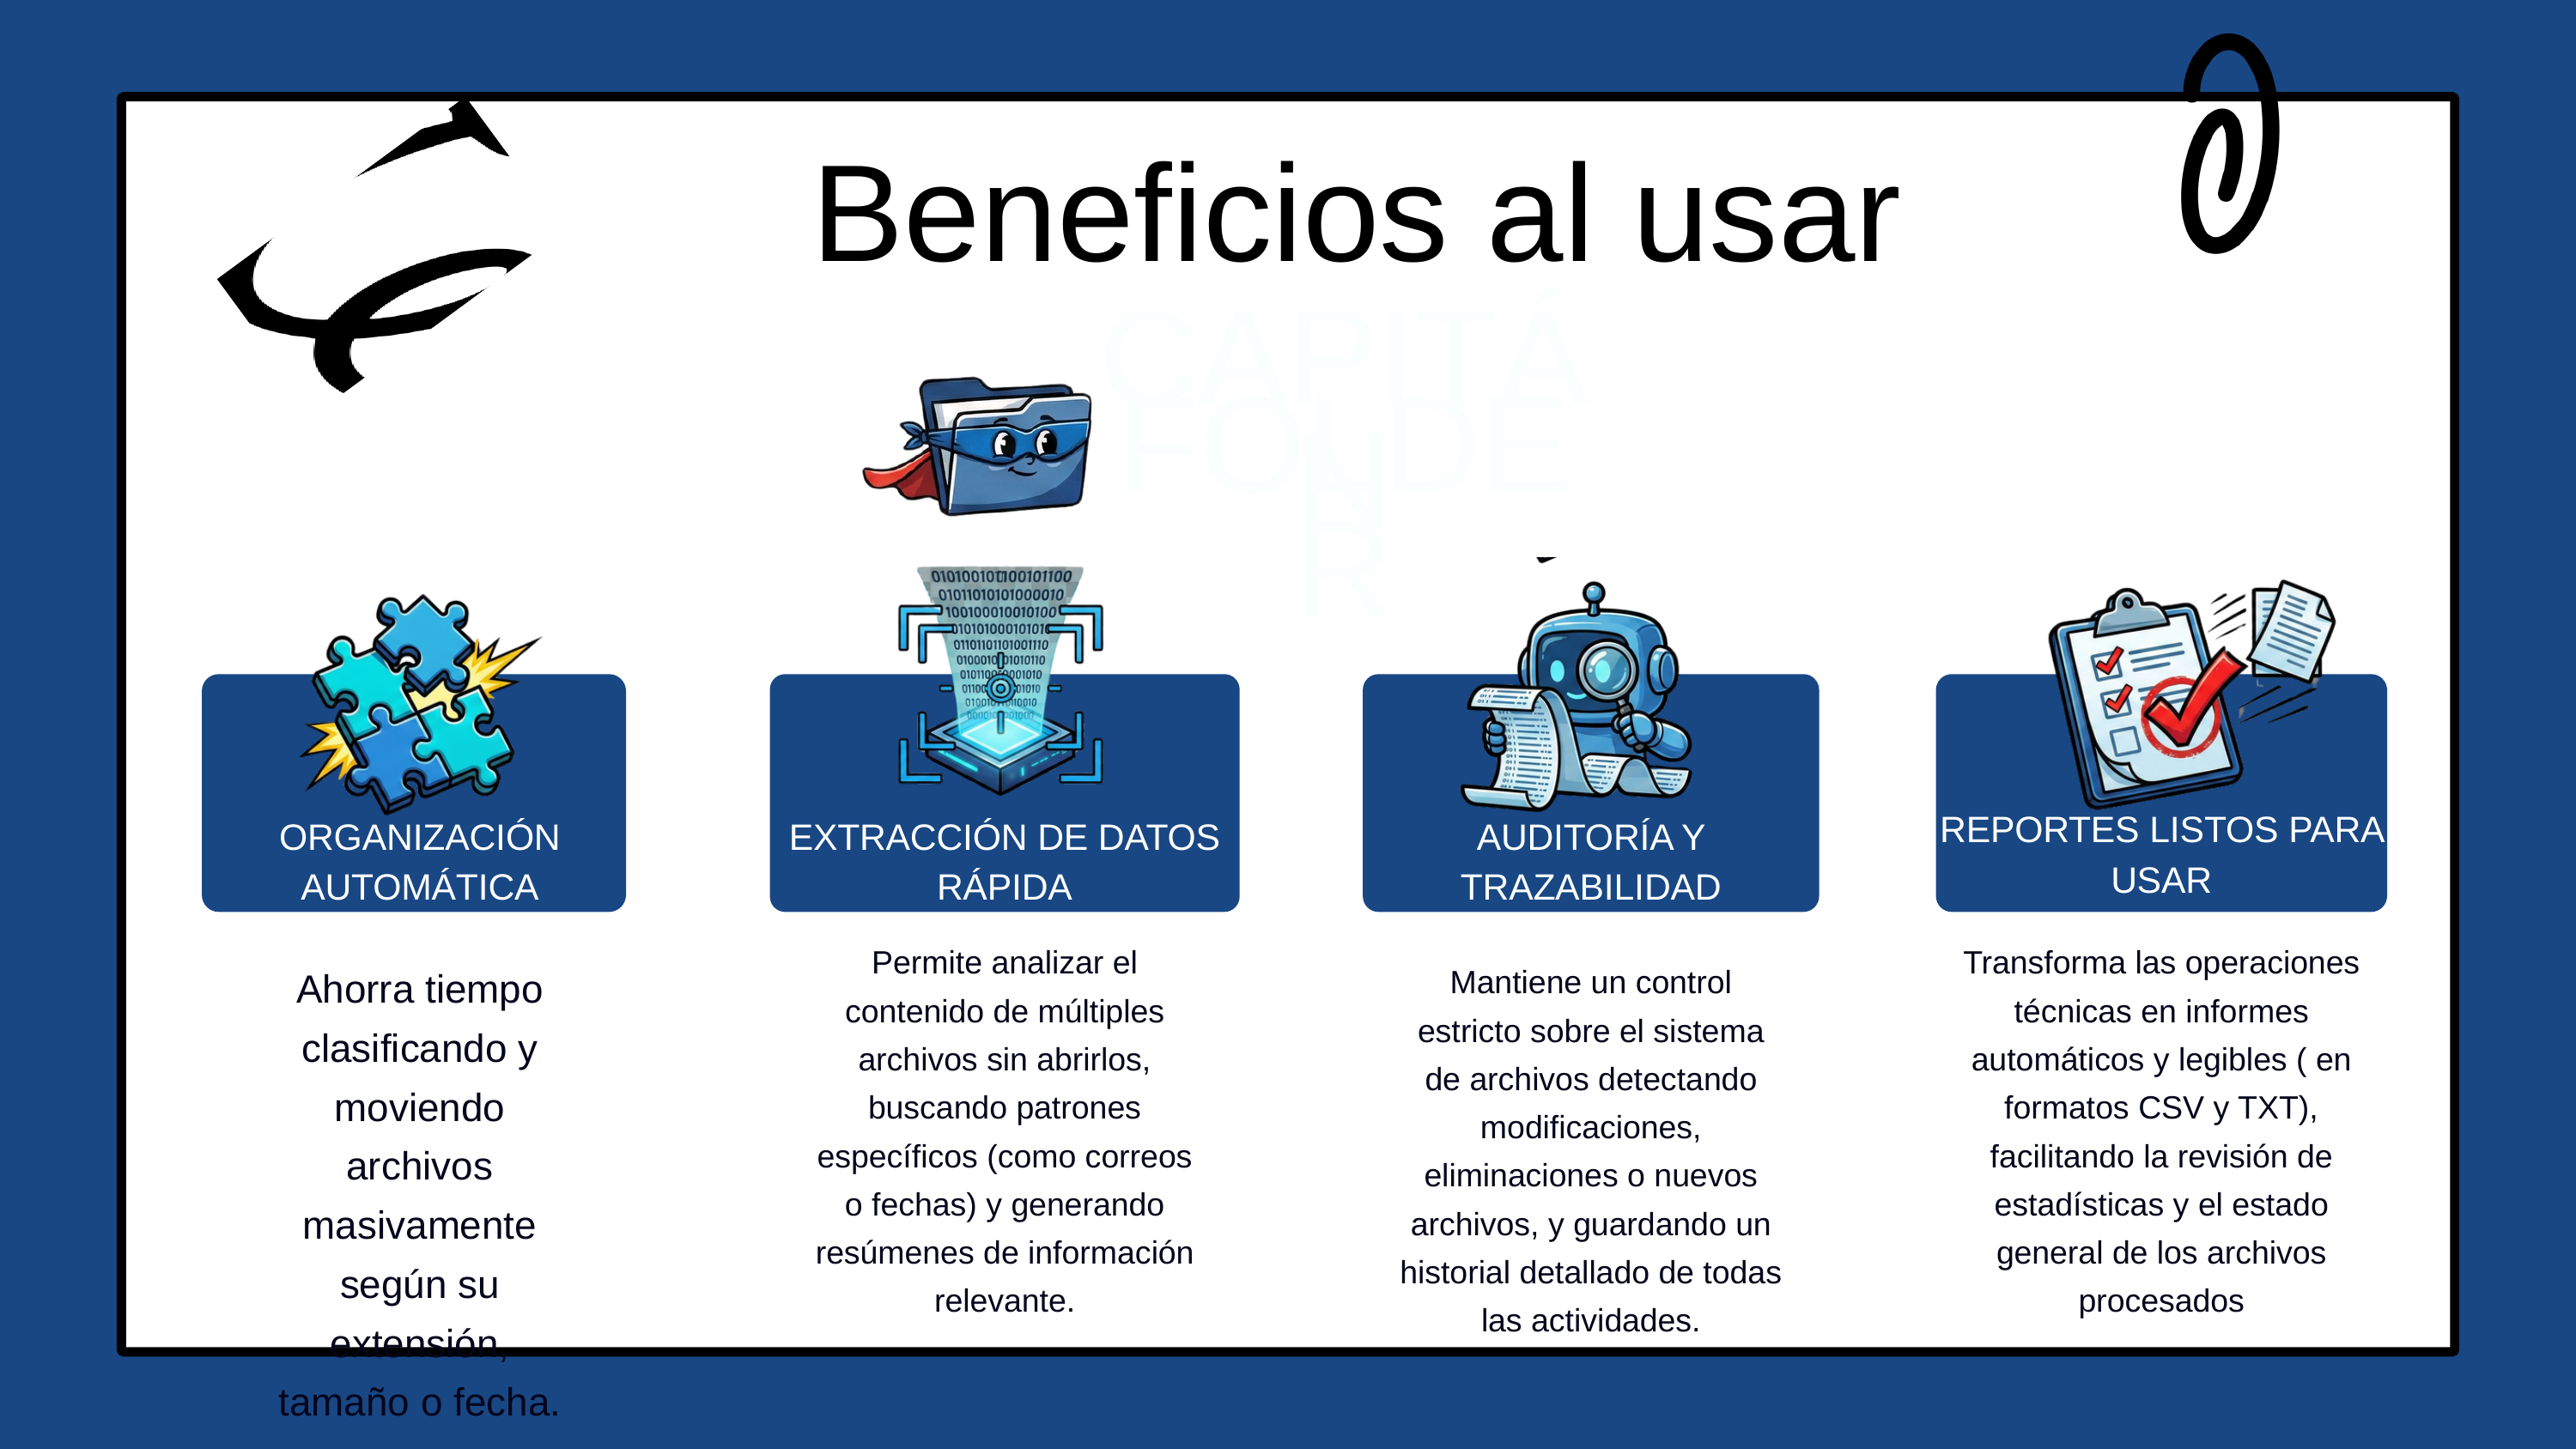

Beneficios al usar
CAPITÁN

FOLDER

REPORTES LISTOS PARA USAR
ORGANIZACIÓN AUTOMÁTICA
EXTRACCIÓN DE DATOS RÁPIDA
AUDITORÍA Y TRAZABILIDAD
Permite analizar el contenido de múltiples archivos sin abrirlos, buscando patrones específicos (como correos o fechas) y generando resúmenes de información relevante.
Transforma las operaciones técnicas en informes automáticos y legibles ( en formatos CSV y TXT), facilitando la revisión de estadísticas y el estado general de los archivos procesados
Ahorra tiempo clasificando y moviendo archivos masivamente según su extensión, tamaño o fecha.
Mantiene un control estricto sobre el sistema de archivos detectando modificaciones, eliminaciones o nuevos archivos, y guardando un historial detallado de todas las actividades.